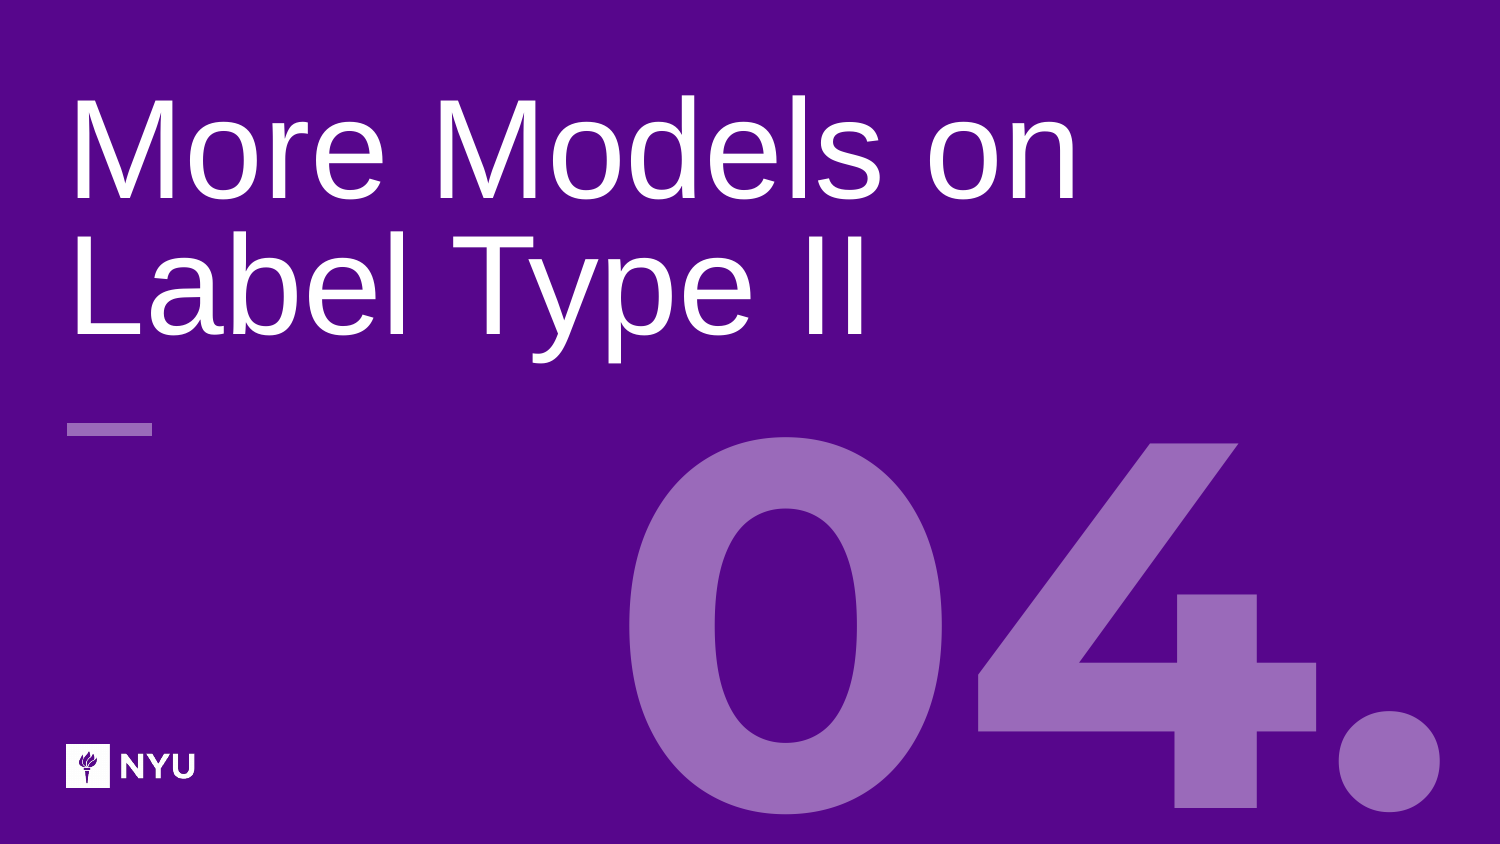

# More Models on Label Type II
04.